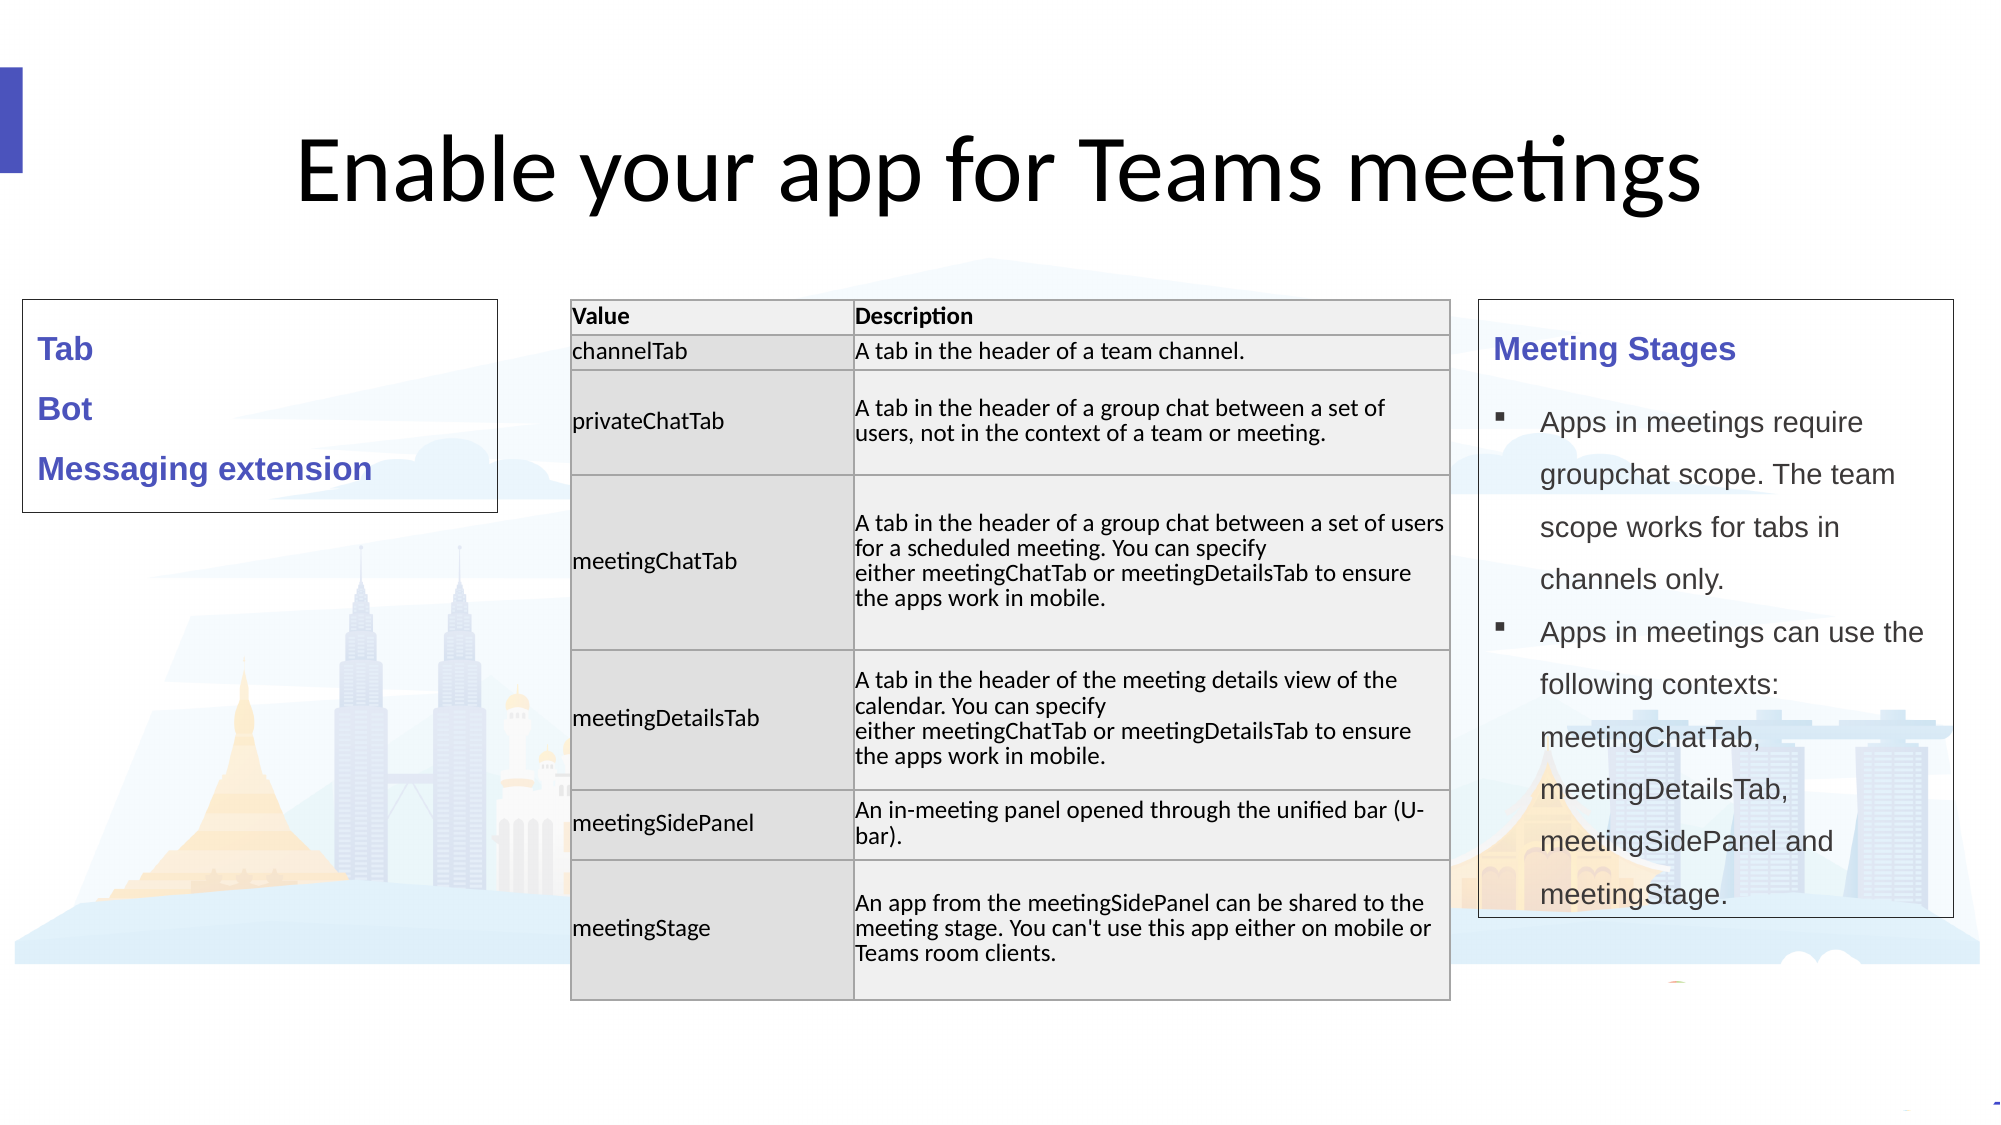

# Enable your app for Teams meetings
Tab
Bot
Messaging extension

| Value | Description |
| --- | --- |
| channelTab | A tab in the header of a team channel. |
| privateChatTab | A tab in the header of a group chat between a set of users, not in the context of a team or meeting. |
| meetingChatTab | A tab in the header of a group chat between a set of users for a scheduled meeting. You can specify either meetingChatTab or meetingDetailsTab to ensure the apps work in mobile. |
| meetingDetailsTab | A tab in the header of the meeting details view of the calendar. You can specify either meetingChatTab or meetingDetailsTab to ensure the apps work in mobile. |
| meetingSidePanel | An in-meeting panel opened through the unified bar (U-bar). |
| meetingStage | An app from the meetingSidePanel can be shared to the meeting stage. You can't use this app either on mobile or Teams room clients. |
Meeting Stages

Apps in meetings require groupchat scope. The team scope works for tabs in channels only.
Apps in meetings can use the following contexts: meetingChatTab, meetingDetailsTab, meetingSidePanel and meetingStage.